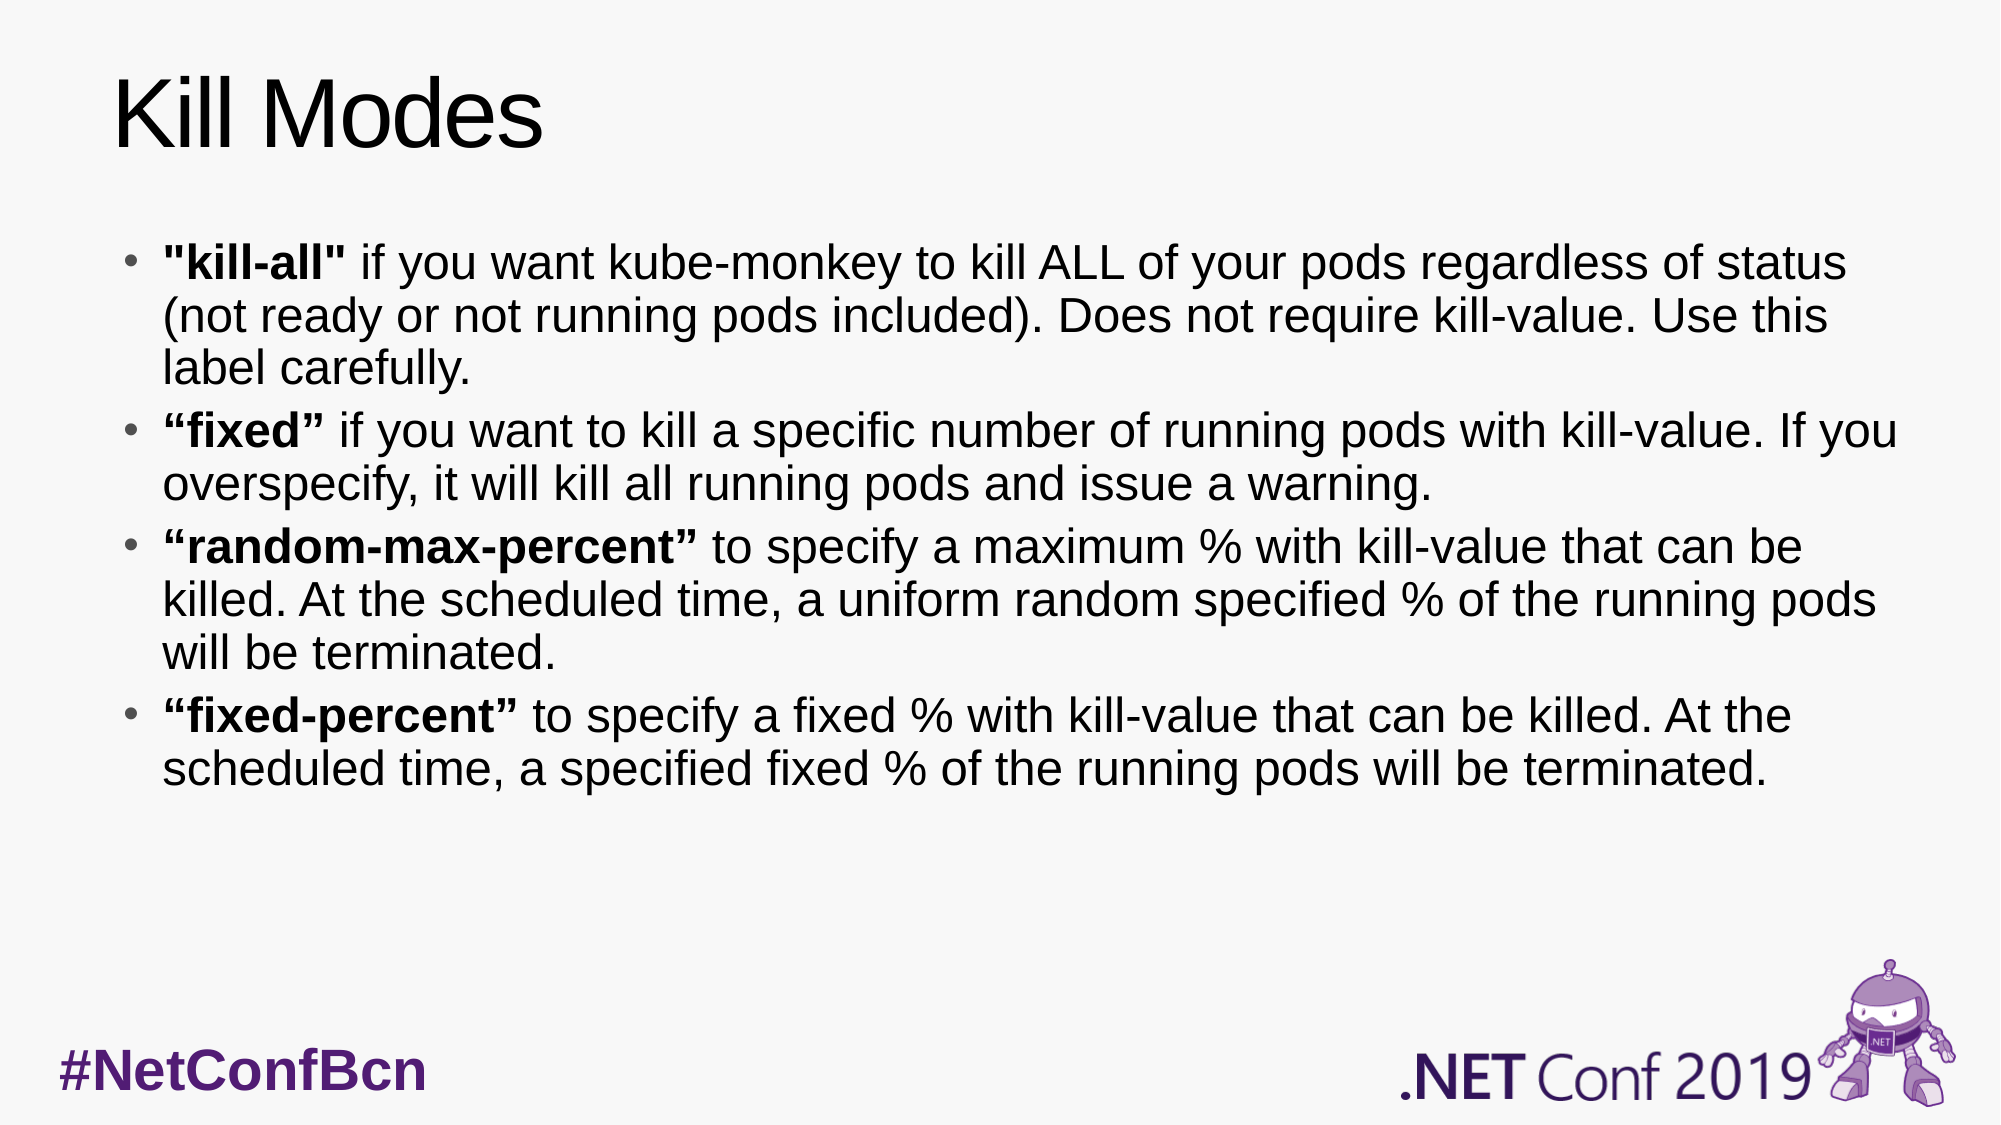

Kill Modes
"kill-all" if you want kube-monkey to kill ALL of your pods regardless of status (not ready or not running pods included). Does not require kill-value. Use this label carefully.
“fixed” if you want to kill a specific number of running pods with kill-value. If you overspecify, it will kill all running pods and issue a warning.
“random-max-percent” to specify a maximum % with kill-value that can be killed. At the scheduled time, a uniform random specified % of the running pods will be terminated.
“fixed-percent” to specify a fixed % with kill-value that can be killed. At the scheduled time, a specified fixed % of the running pods will be terminated.